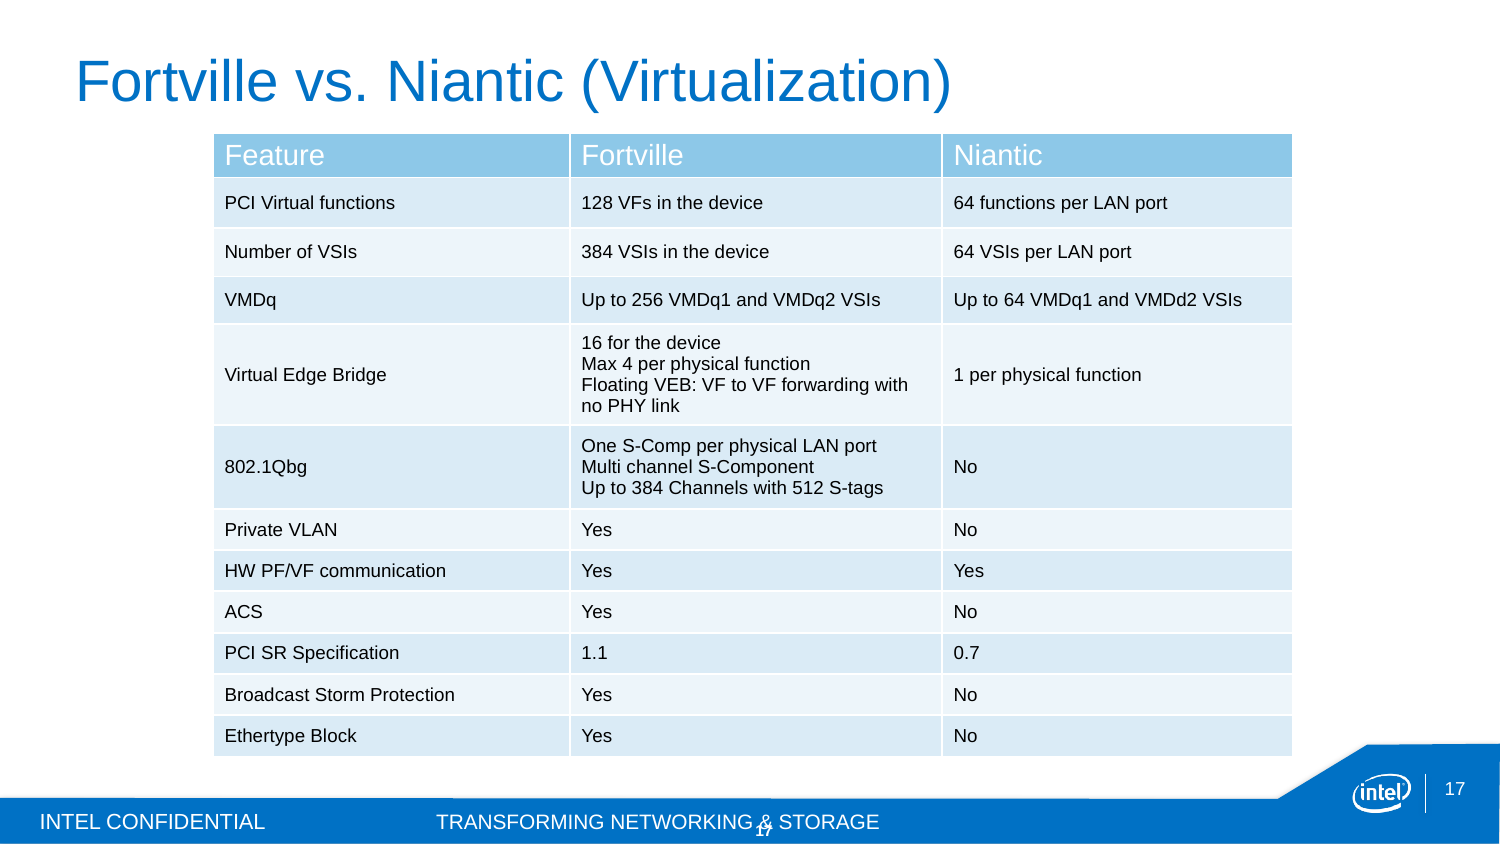

# Fortville vs. Niantic (Virtualization)
| Feature | Fortville | Niantic |
| --- | --- | --- |
| PCI Virtual functions | 128 VFs in the device | 64 functions per LAN port |
| Number of VSIs | 384 VSIs in the device | 64 VSIs per LAN port |
| VMDq | Up to 256 VMDq1 and VMDq2 VSIs | Up to 64 VMDq1 and VMDd2 VSIs |
| Virtual Edge Bridge | 16 for the device Max 4 per physical function Floating VEB: VF to VF forwarding with no PHY link | 1 per physical function |
| 802.1Qbg | One S-Comp per physical LAN port Multi channel S-Component Up to 384 Channels with 512 S-tags | No |
| Private VLAN | Yes | No |
| HW PF/VF communication | Yes | Yes |
| ACS | Yes | No |
| PCI SR Specification | 1.1 | 0.7 |
| Broadcast Storm Protection | Yes | No |
| Ethertype Block | Yes | No |
INTEL CONFIDENTIAL
17